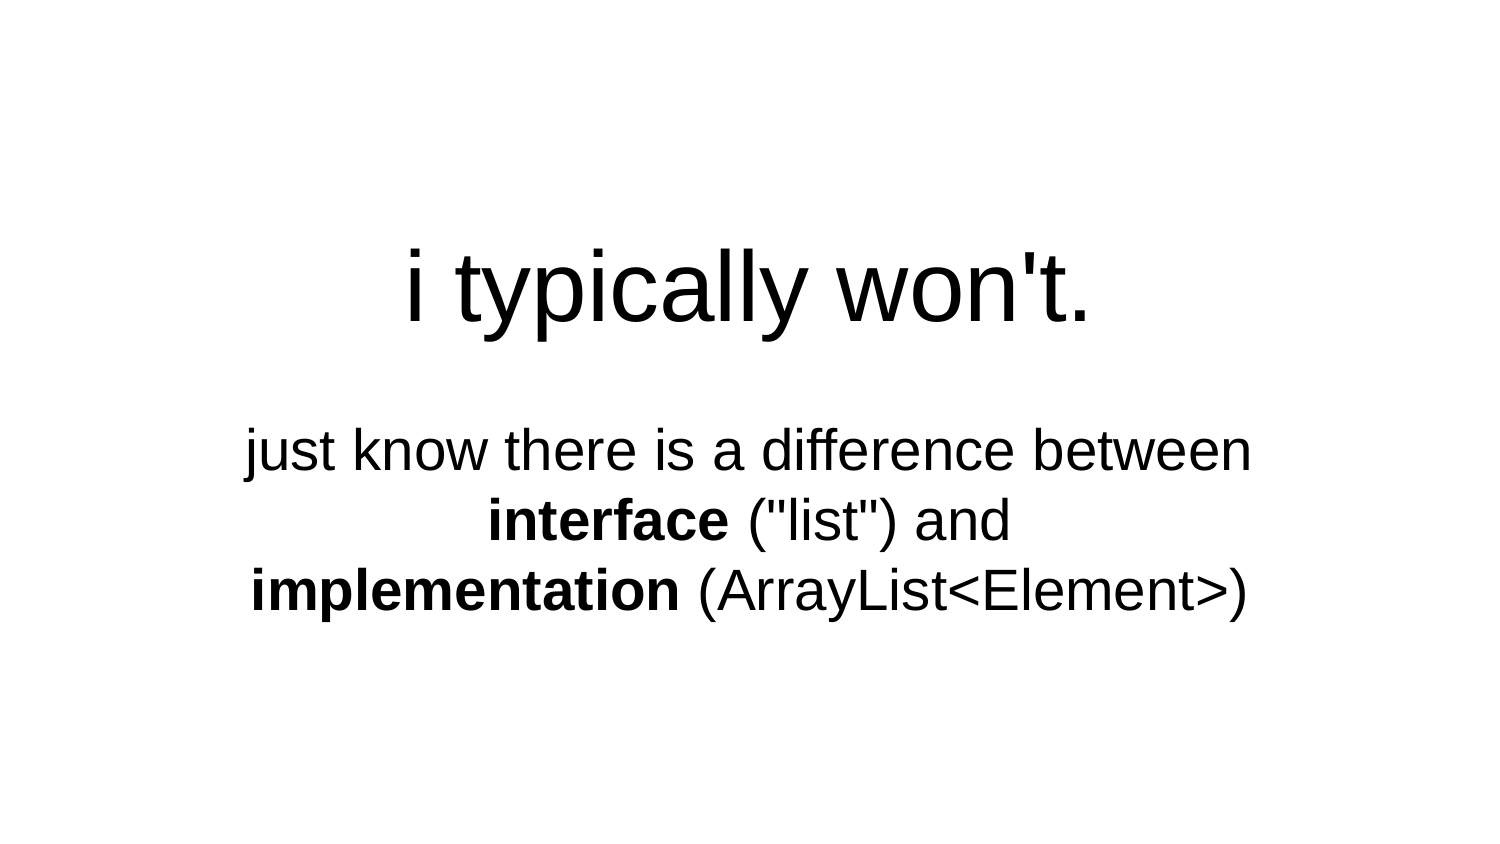

# i typically won't. just know there is a difference between interface ("list") and implementation (ArrayList<Element>)